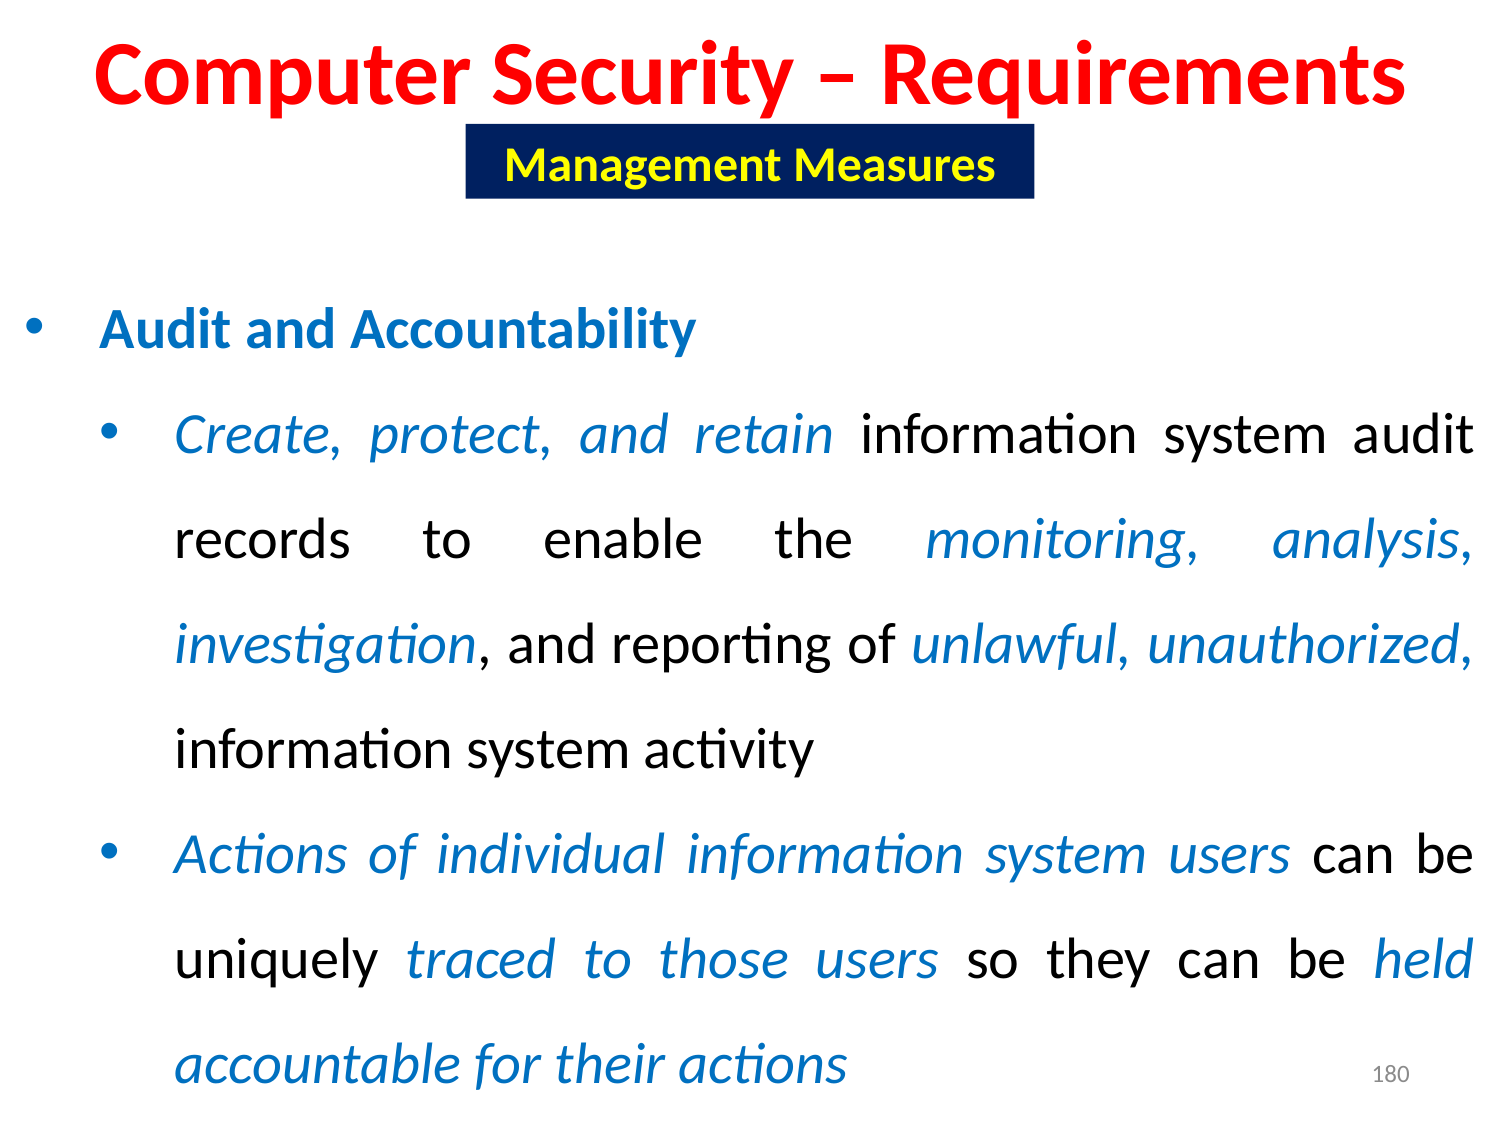

Computer Security – Requirements
Management Measures
Audit and Accountability
Create, protect, and retain information system audit records to enable the monitoring, analysis, investigation, and reporting of unlawful, unauthorized, information system activity
Actions of individual information system users can be uniquely traced to those users so they can be held accountable for their actions
180